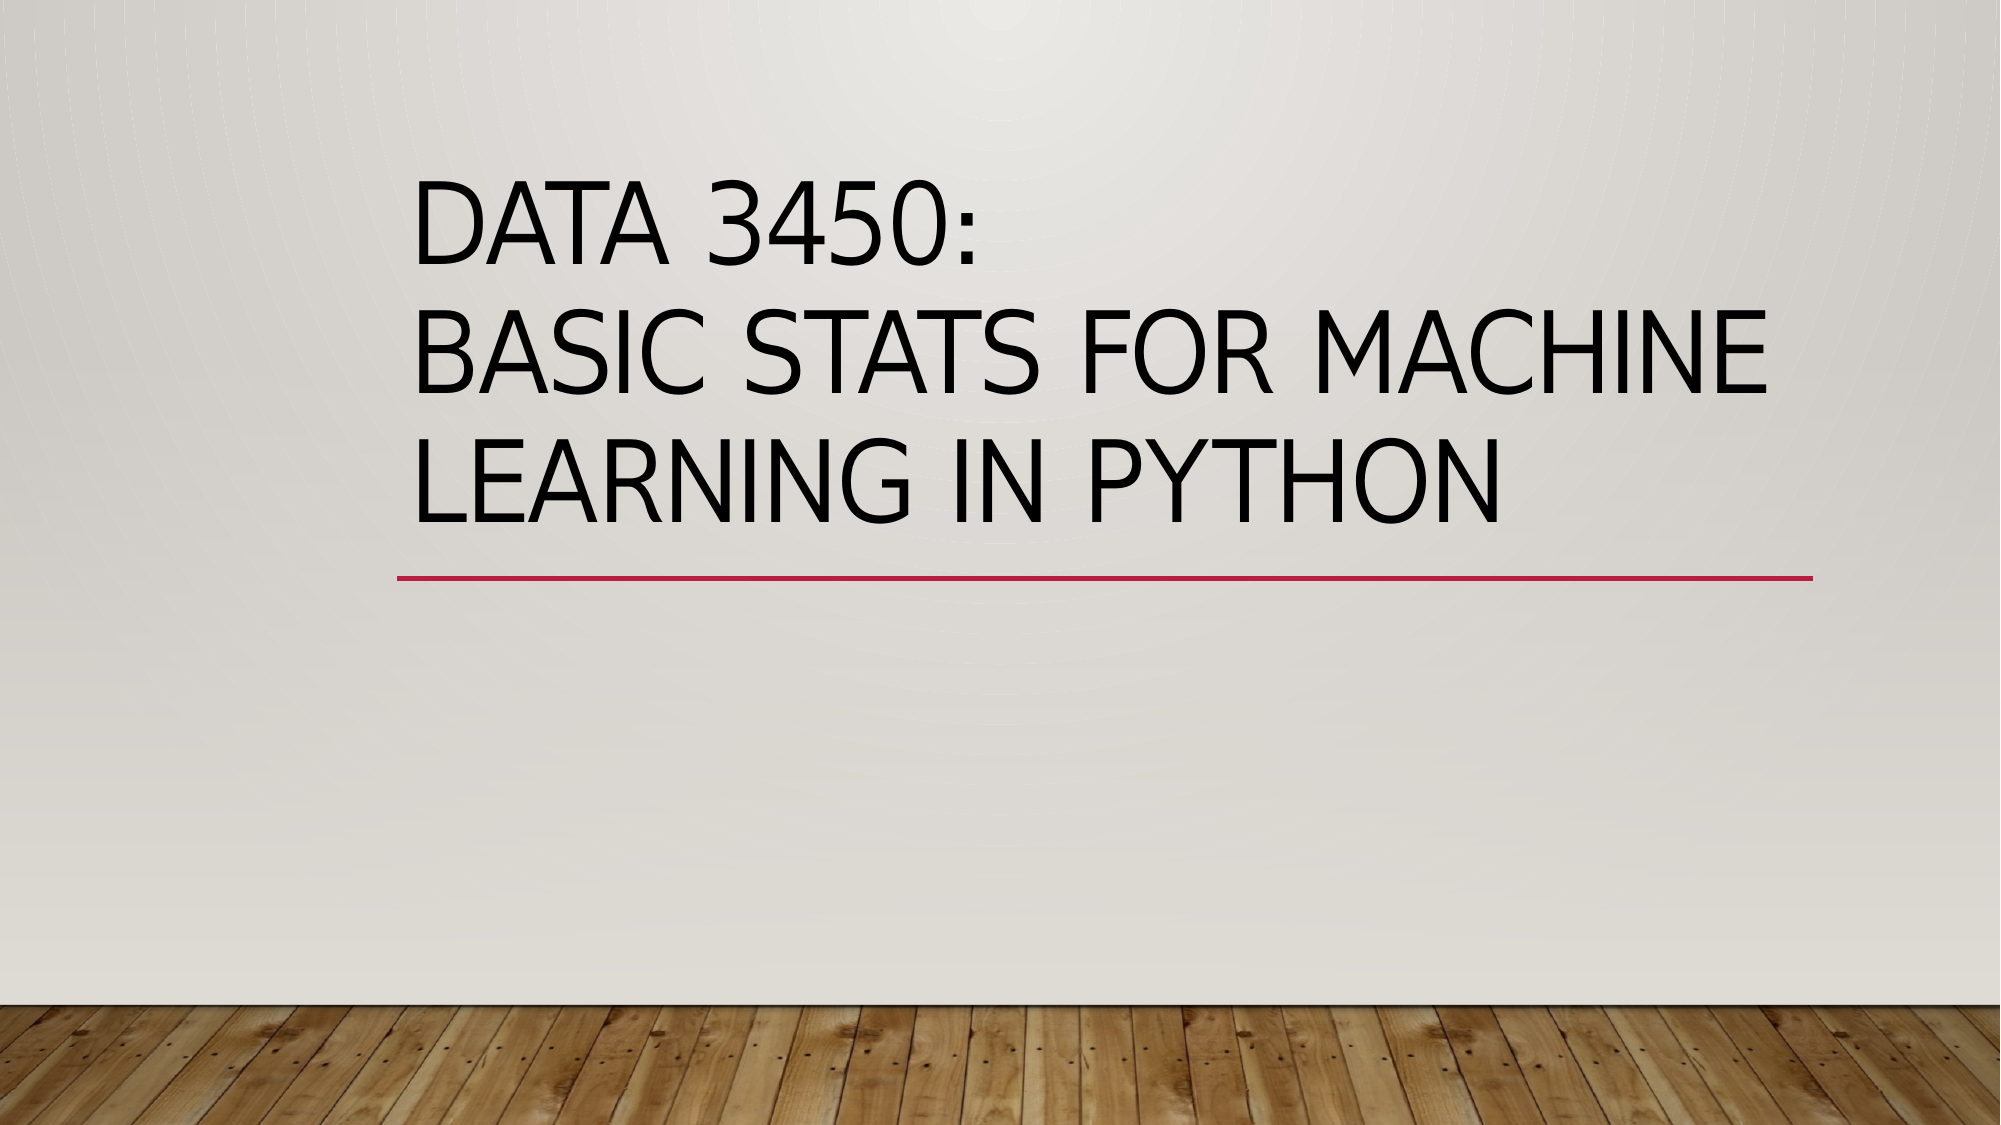

# Data 3450: Basic Stats For Machine Learning in Python